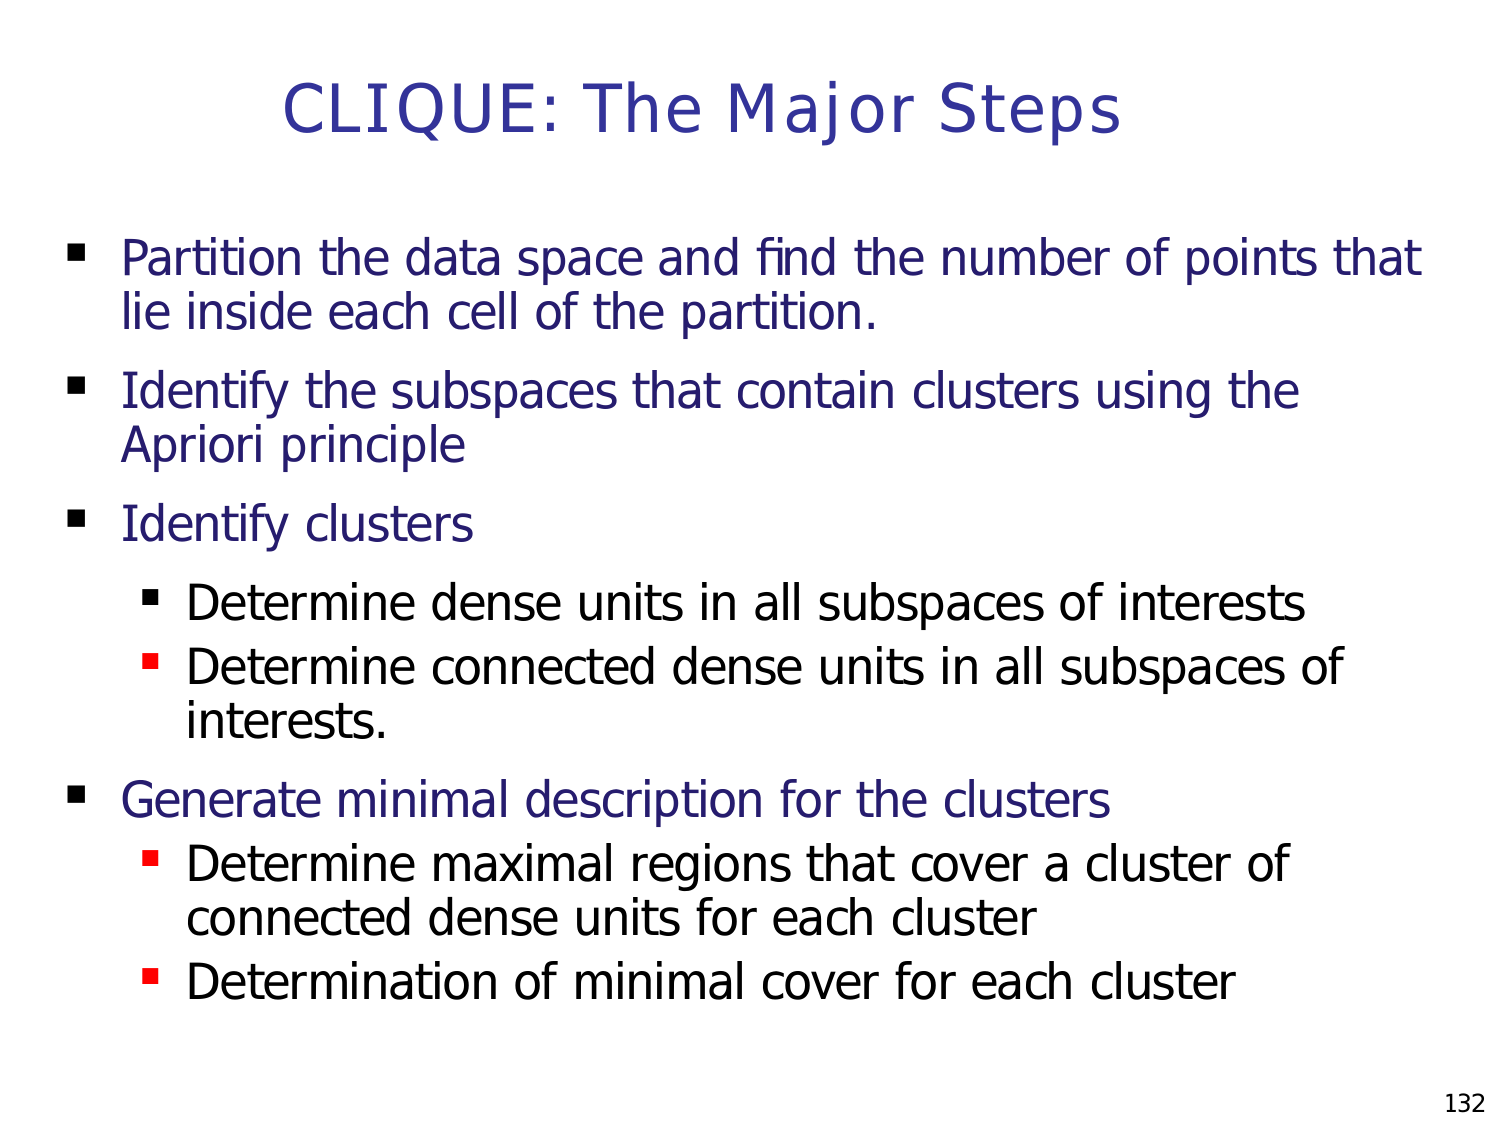

CLIQUE: The Major Steps
Partition the data space and find the number of points that lie inside each cell of the partition.
Identify the subspaces that contain clusters using the Apriori principle
Identify clusters
Determine dense units in all subspaces of interests
Determine connected dense units in all subspaces of interests.
Generate minimal description for the clusters
Determine maximal regions that cover a cluster of connected dense units for each cluster
Determination of minimal cover for each cluster
132